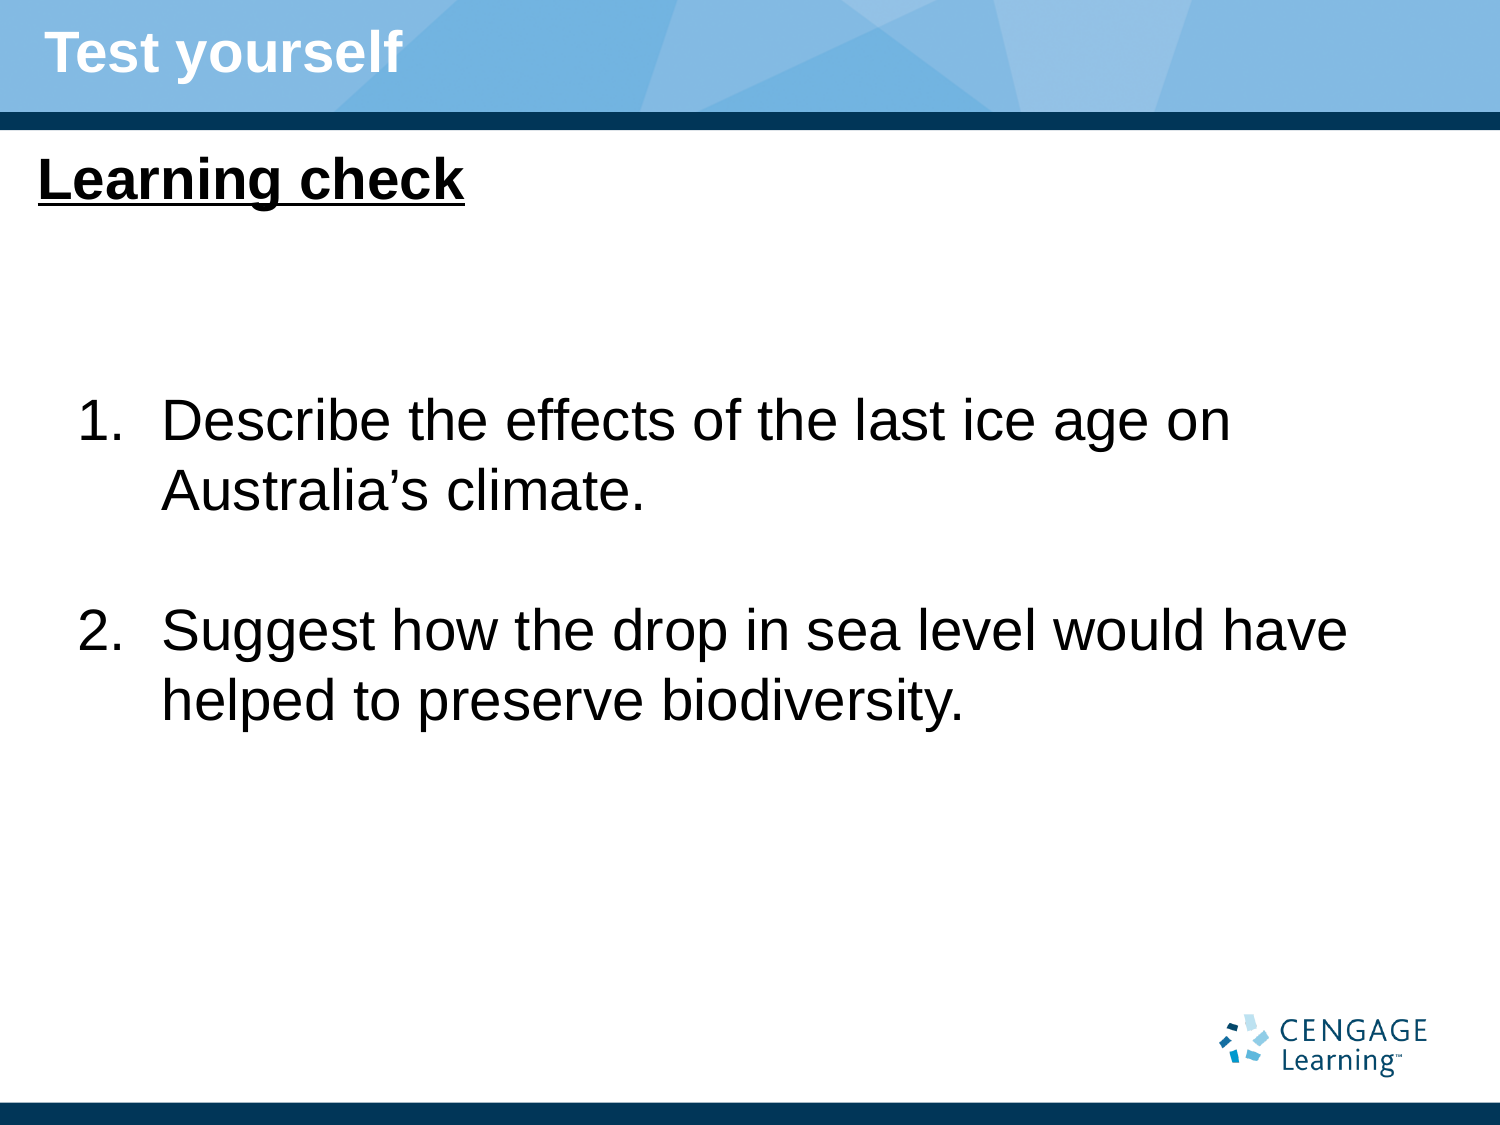

Test yourself
# Learning check
Describe the effects of the last ice age on Australia’s climate.

Suggest how the drop in sea level would have helped to preserve biodiversity.